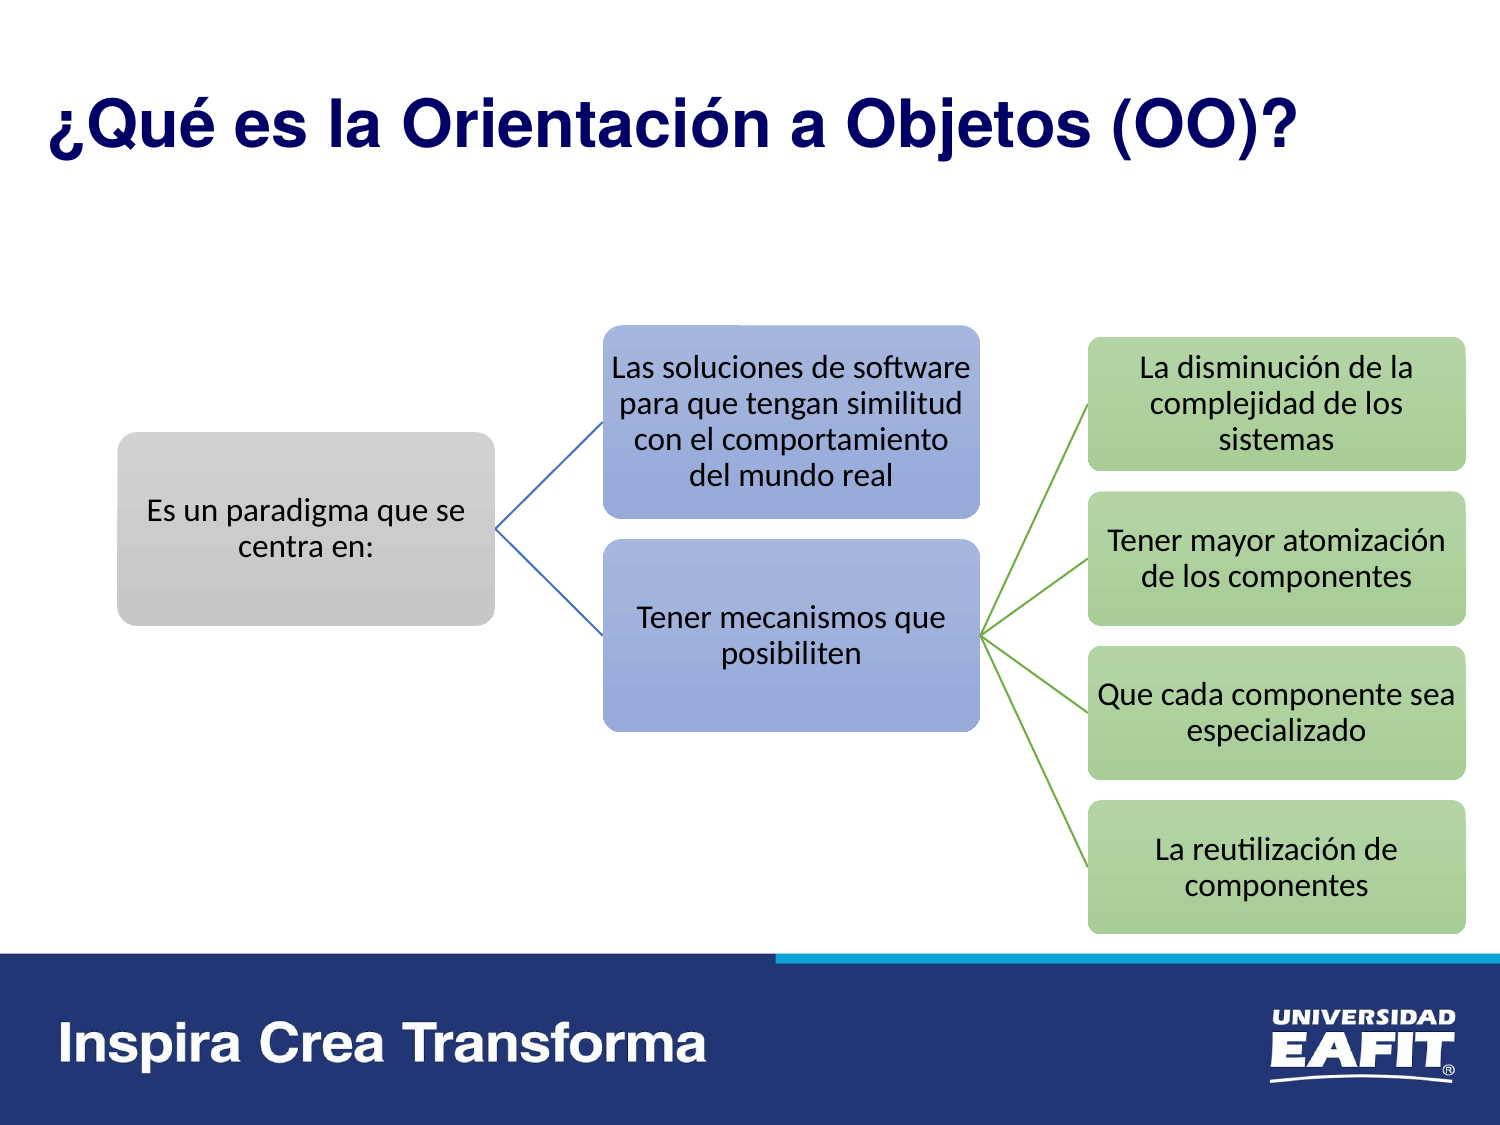

# ¿Qué es la Orientación a Objetos (OO)?

Las soluciones de software para que tengan similitud con el comportamiento del mundo real

La disminución de la complejidad de los sistemas

Es un paradigma que se centra en:

Tener mayor atomización de los componentes

Tener mecanismos que posibiliten

Que cada componente sea especializado

La reutilización de componentes